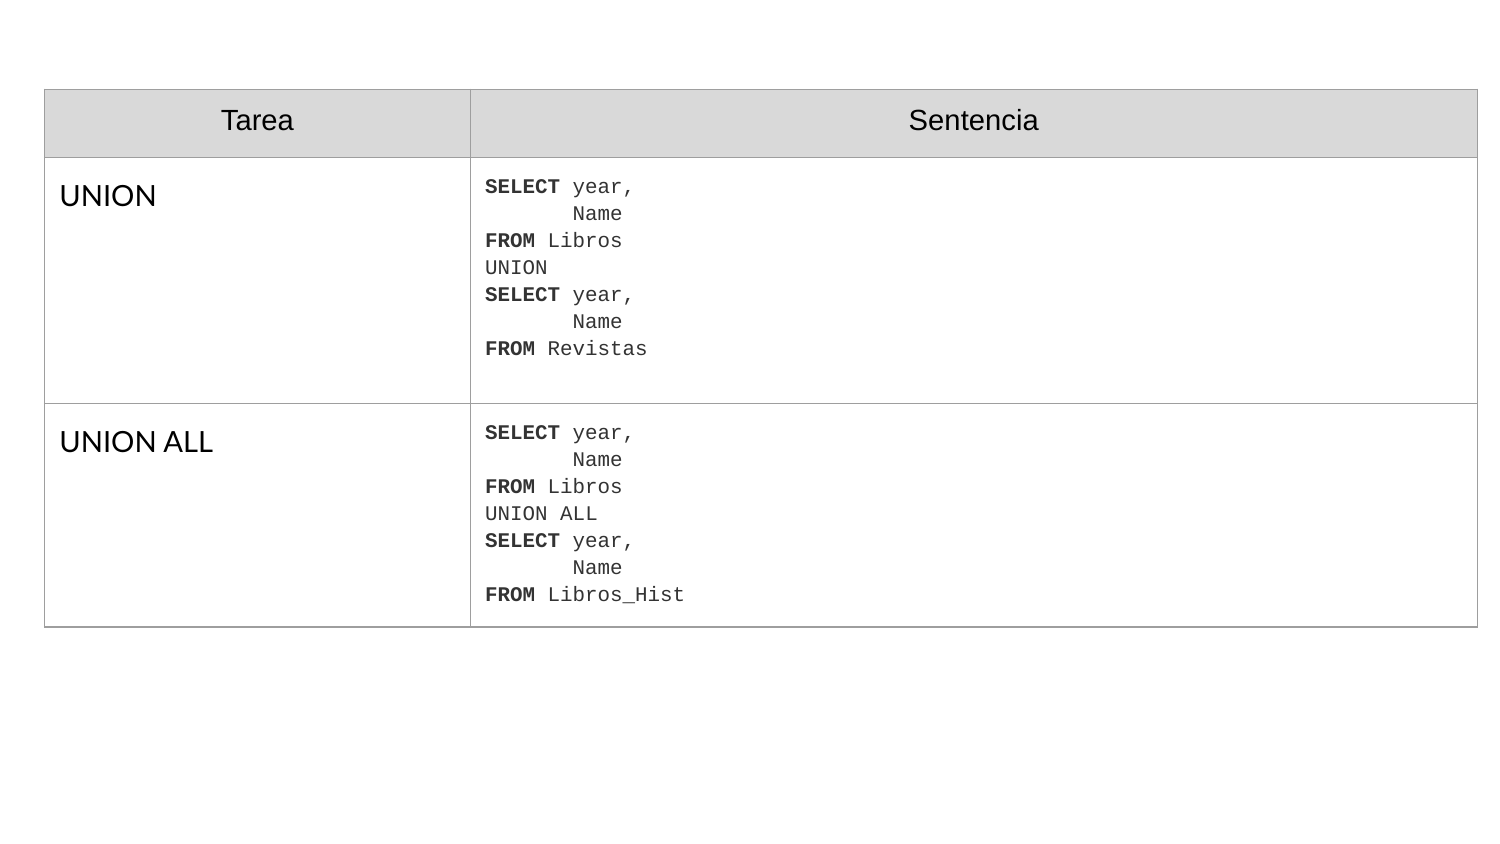

| Tarea | Sentencia |
| --- | --- |
| UNION | SELECT year, Name FROM Libros UNION SELECT year, Name FROM Revistas |
| UNION ALL | SELECT year, Name FROM Libros UNION ALL SELECT year, Name FROM Libros\_Hist |